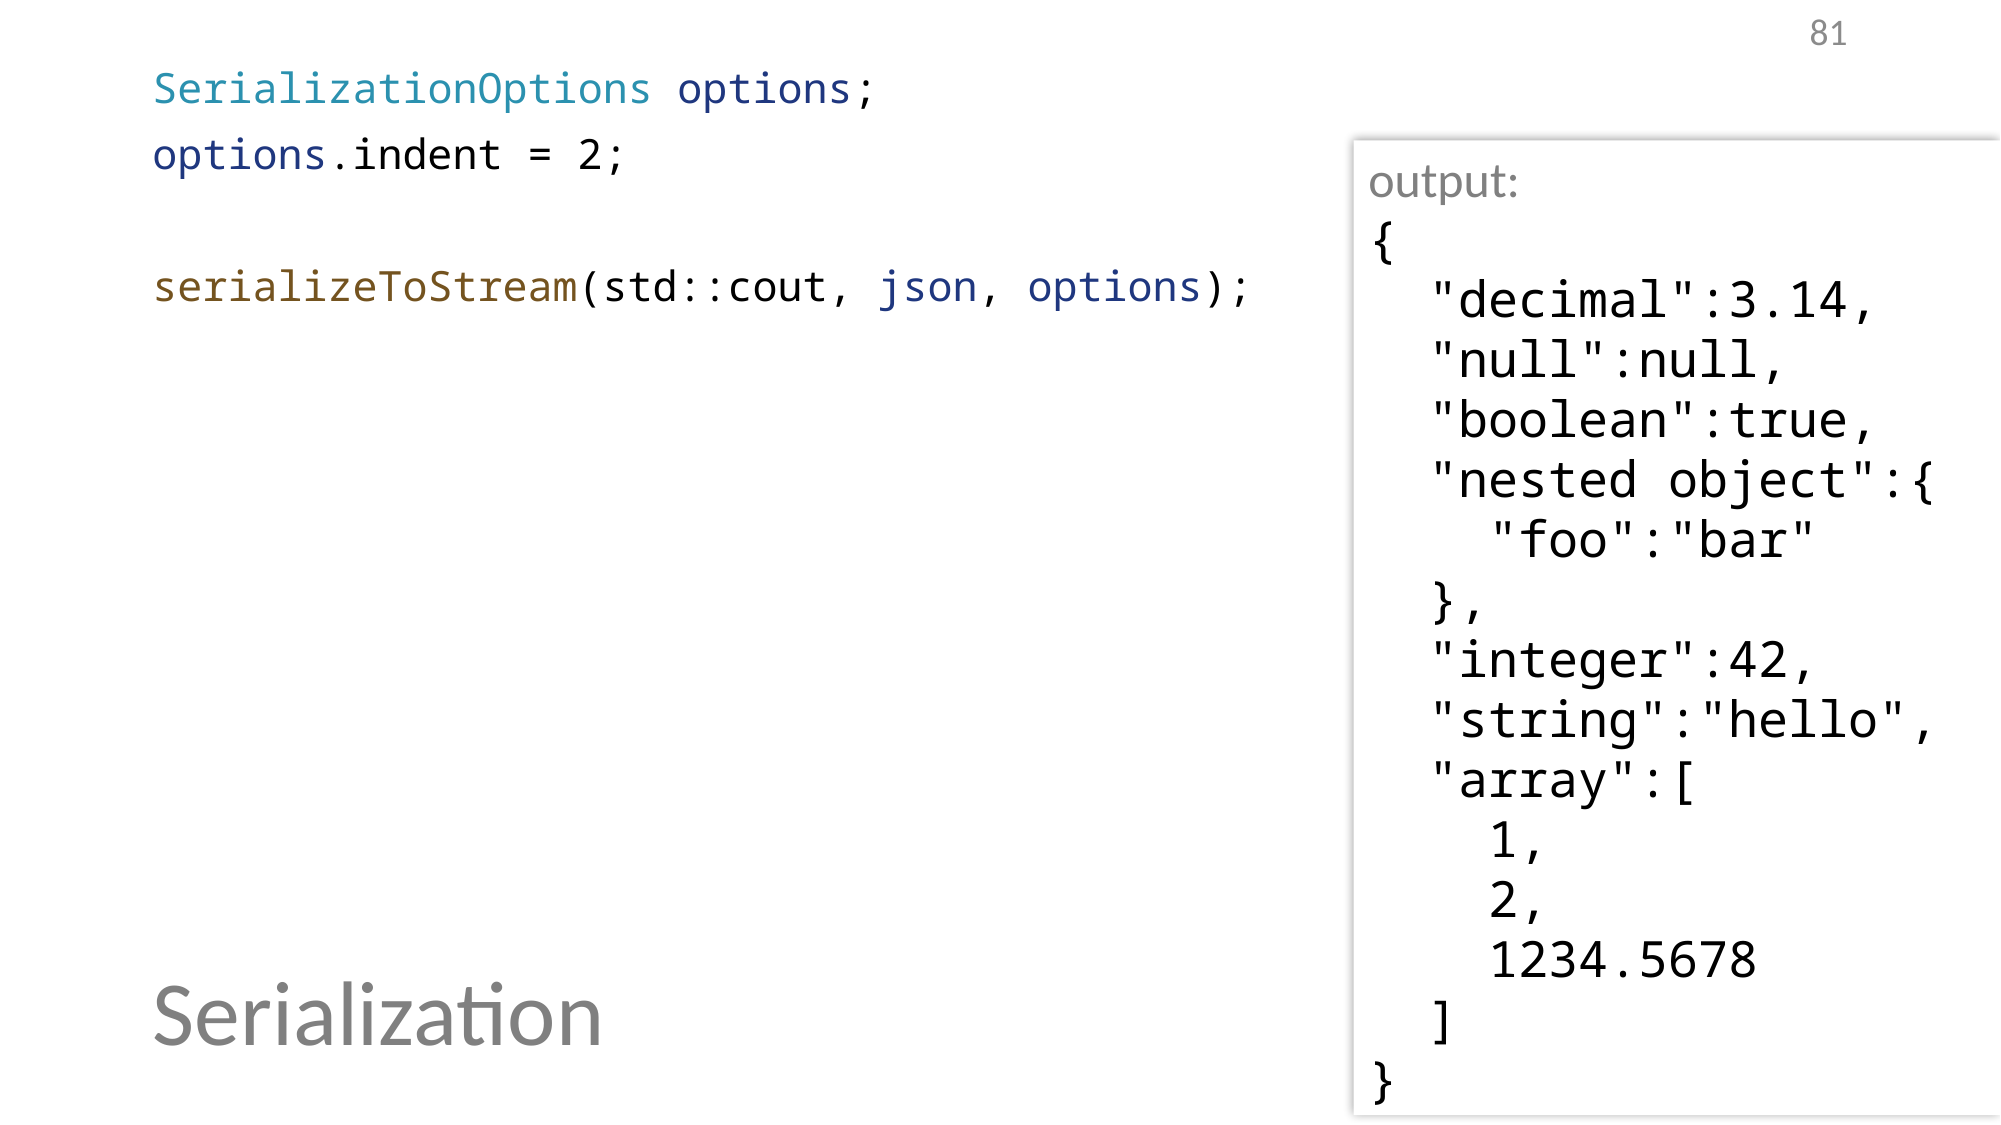

81
SerializationOptions options;
options.indent = 2;

serializeToStream(std::cout, json, options);
output:
{
  "decimal":3.14,
  "null":null,
  "boolean":true,
  "nested object":{
    "foo":"bar"
  },
  "integer":42,
  "string":"hello",
  "array":[
    1,
    2,
    1234.5678
  ]
}
# Serialization